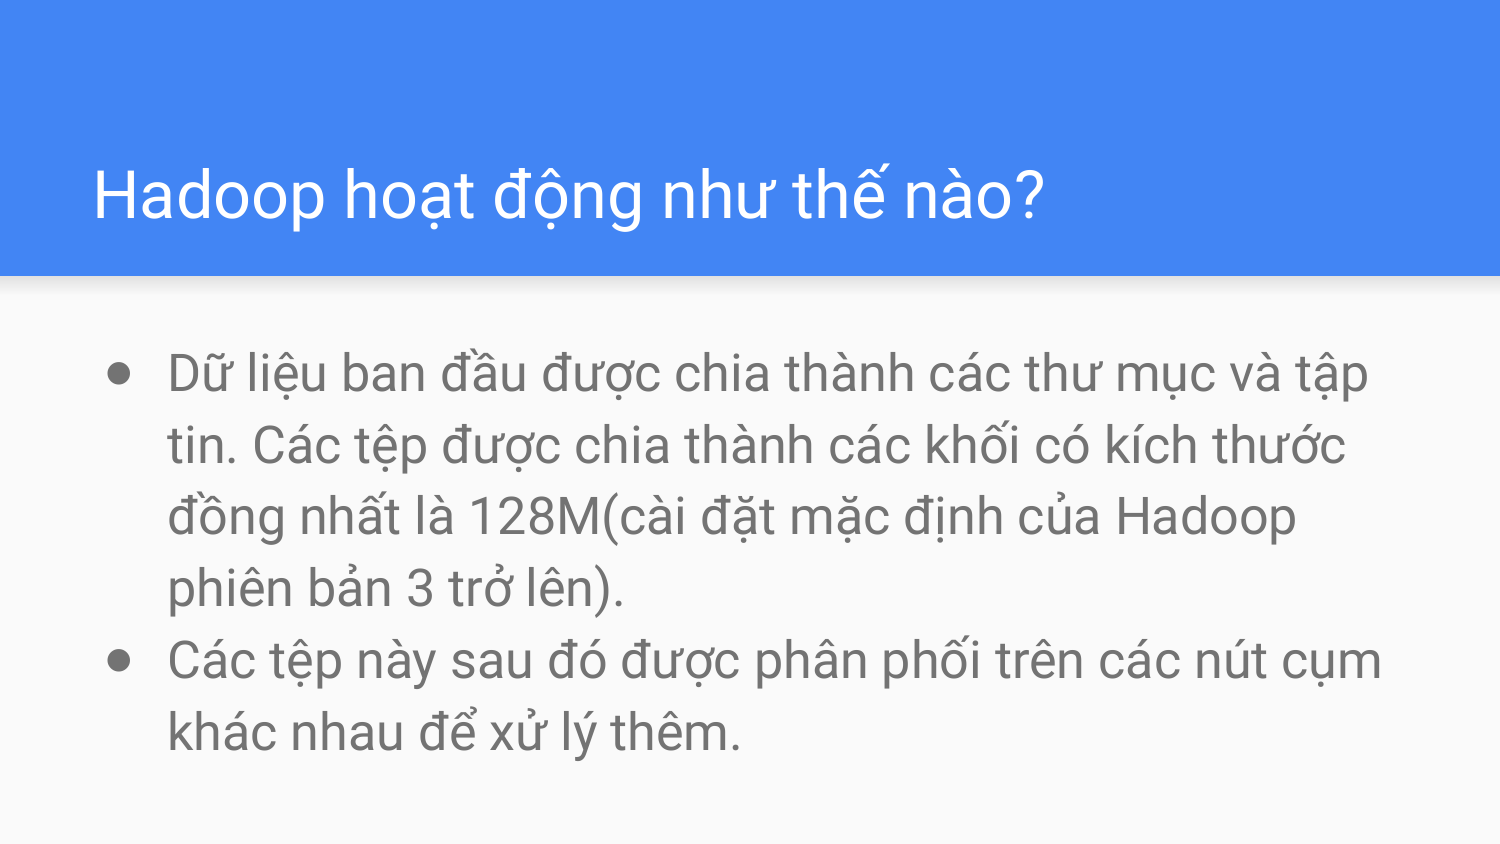

# Hadoop hoạt động như thế nào?
Dữ liệu ban đầu được chia thành các thư mục và tập tin. Các tệp được chia thành các khối có kích thước đồng nhất là 128M(cài đặt mặc định của Hadoop phiên bản 3 trở lên).
Các tệp này sau đó được phân phối trên các nút cụm khác nhau để xử lý thêm.